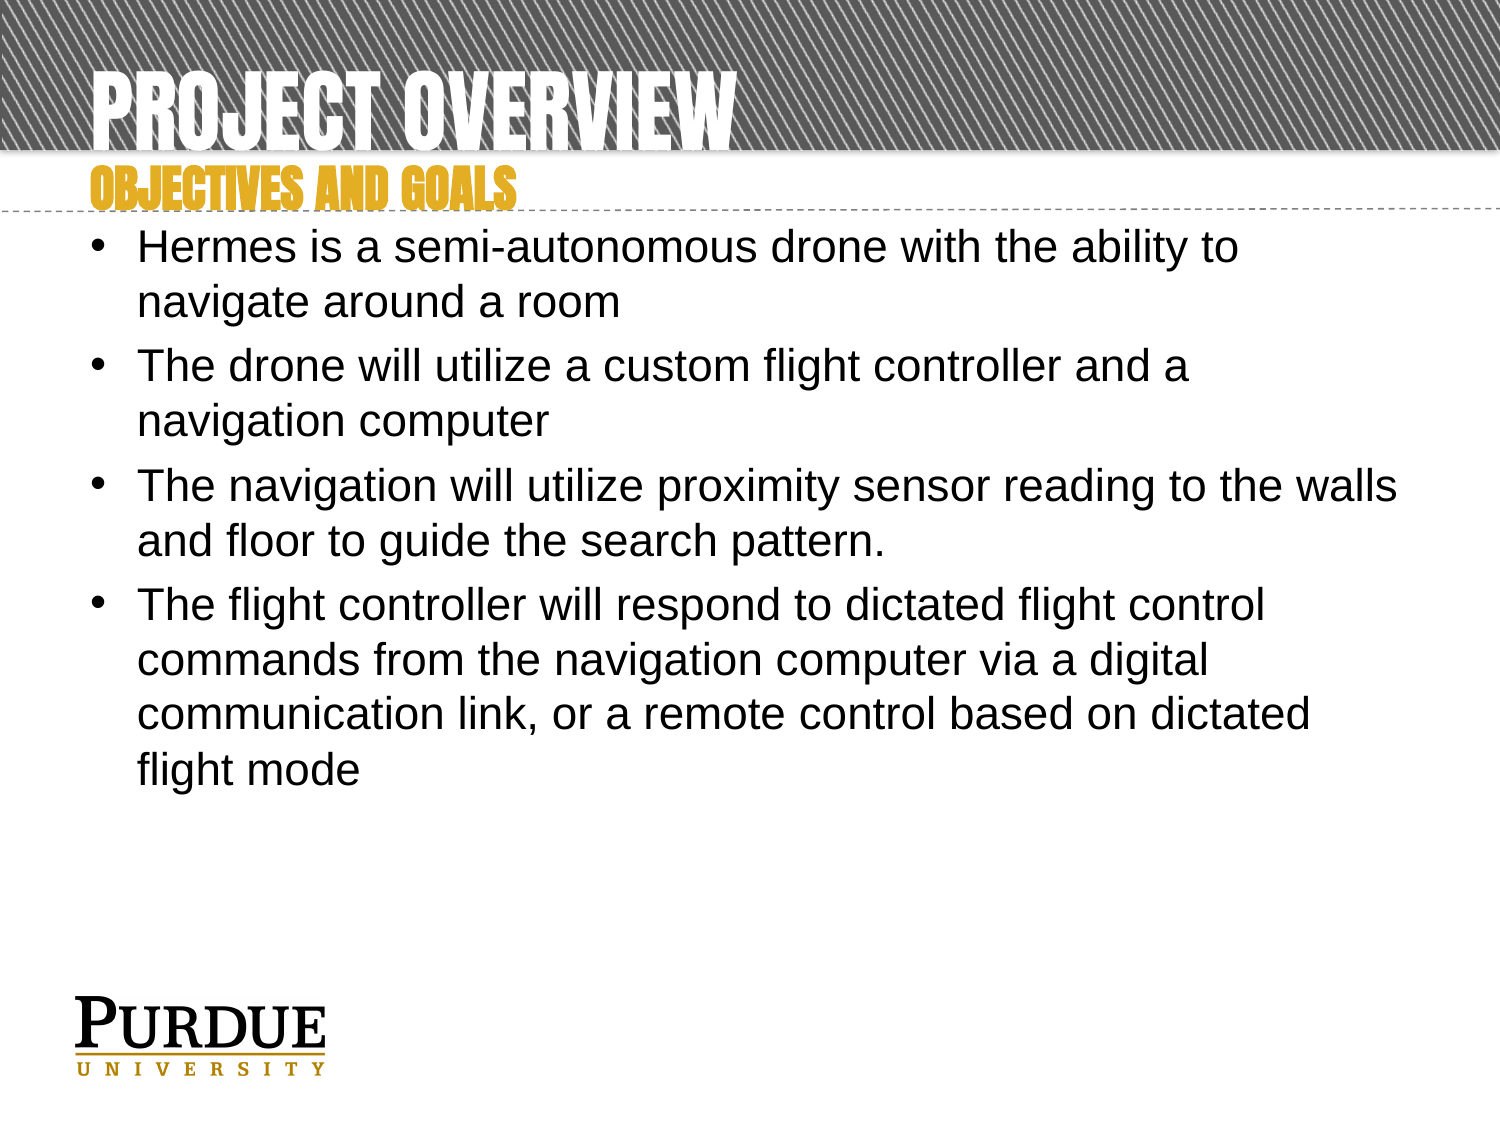

# Project Overview
Objectives and goals
Hermes is a semi-autonomous drone with the ability to navigate around a room
The drone will utilize a custom flight controller and a navigation computer
The navigation will utilize proximity sensor reading to the walls and floor to guide the search pattern.
The flight controller will respond to dictated flight control commands from the navigation computer via a digital communication link, or a remote control based on dictated flight mode